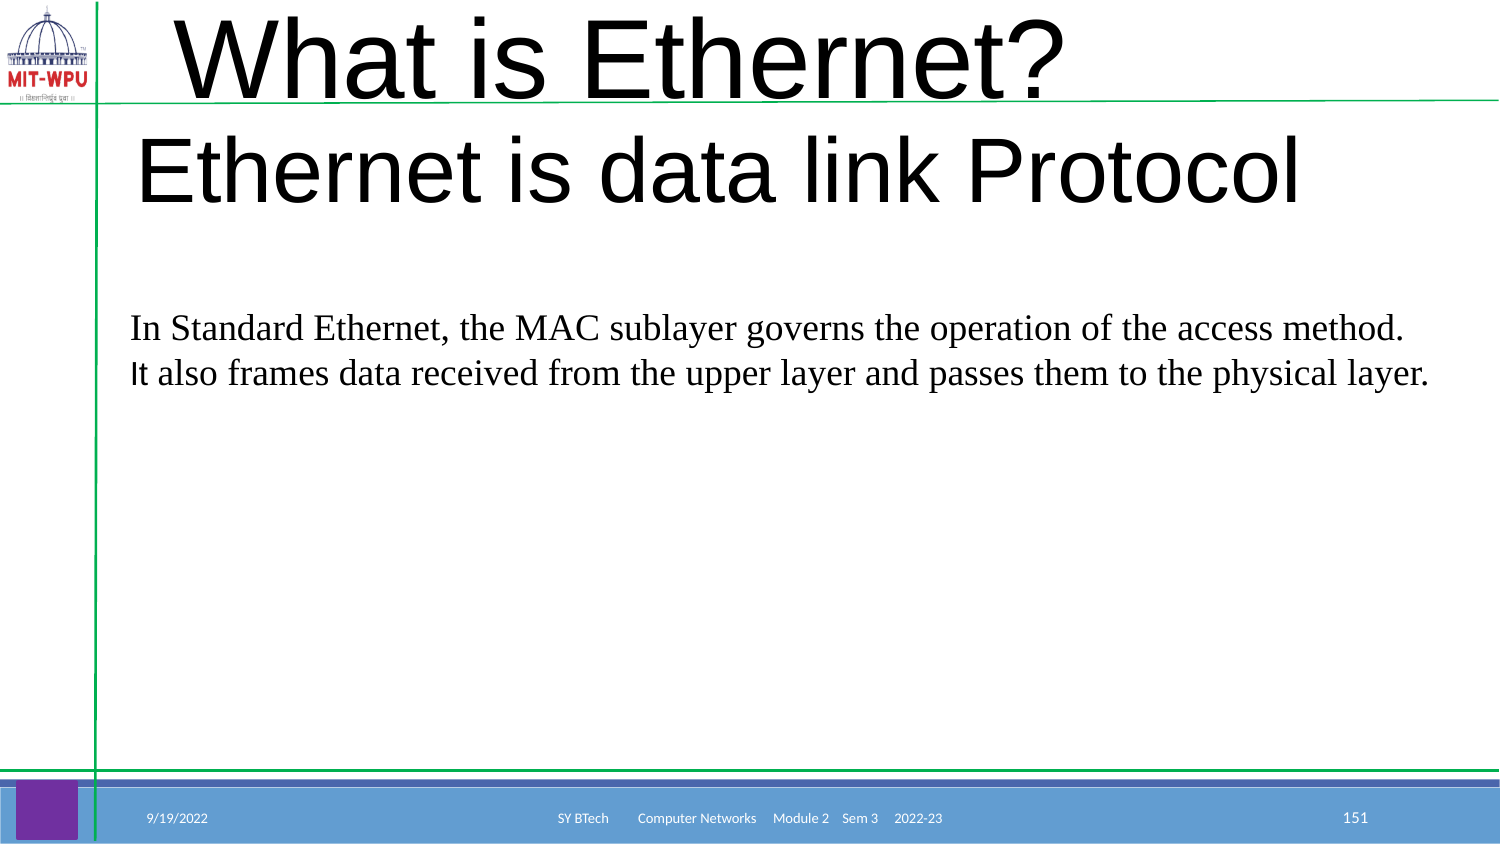

What is Ethernet?

Ethernet is data link Protocol
In Standard Ethernet, the MAC sublayer governs the operation of the access method.
It also frames data received from the upper layer and passes them to the physical layer.

9/19/2022
SY BTech         Computer Networks     Module 2    Sem 3     2022-23
151